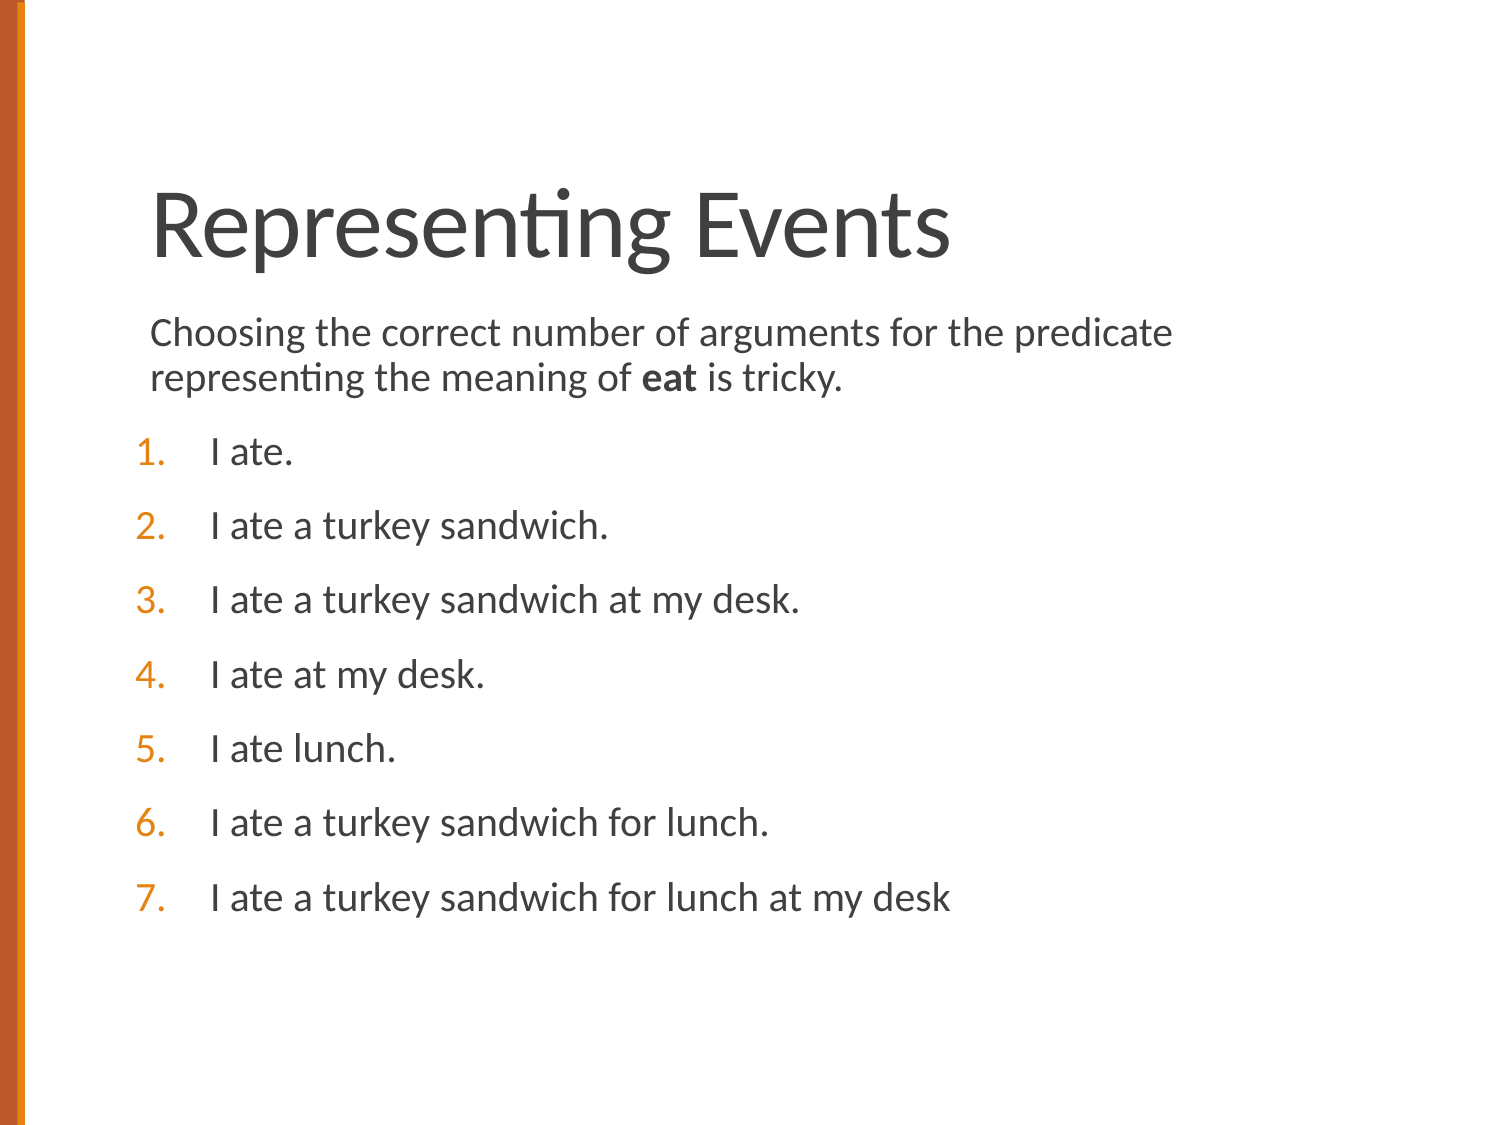

# Representing Events
Choosing the correct number of arguments for the predicate representing the meaning of eat is tricky.
I ate.
I ate a turkey sandwich.
I ate a turkey sandwich at my desk.
I ate at my desk.
I ate lunch.
I ate a turkey sandwich for lunch.
I ate a turkey sandwich for lunch at my desk